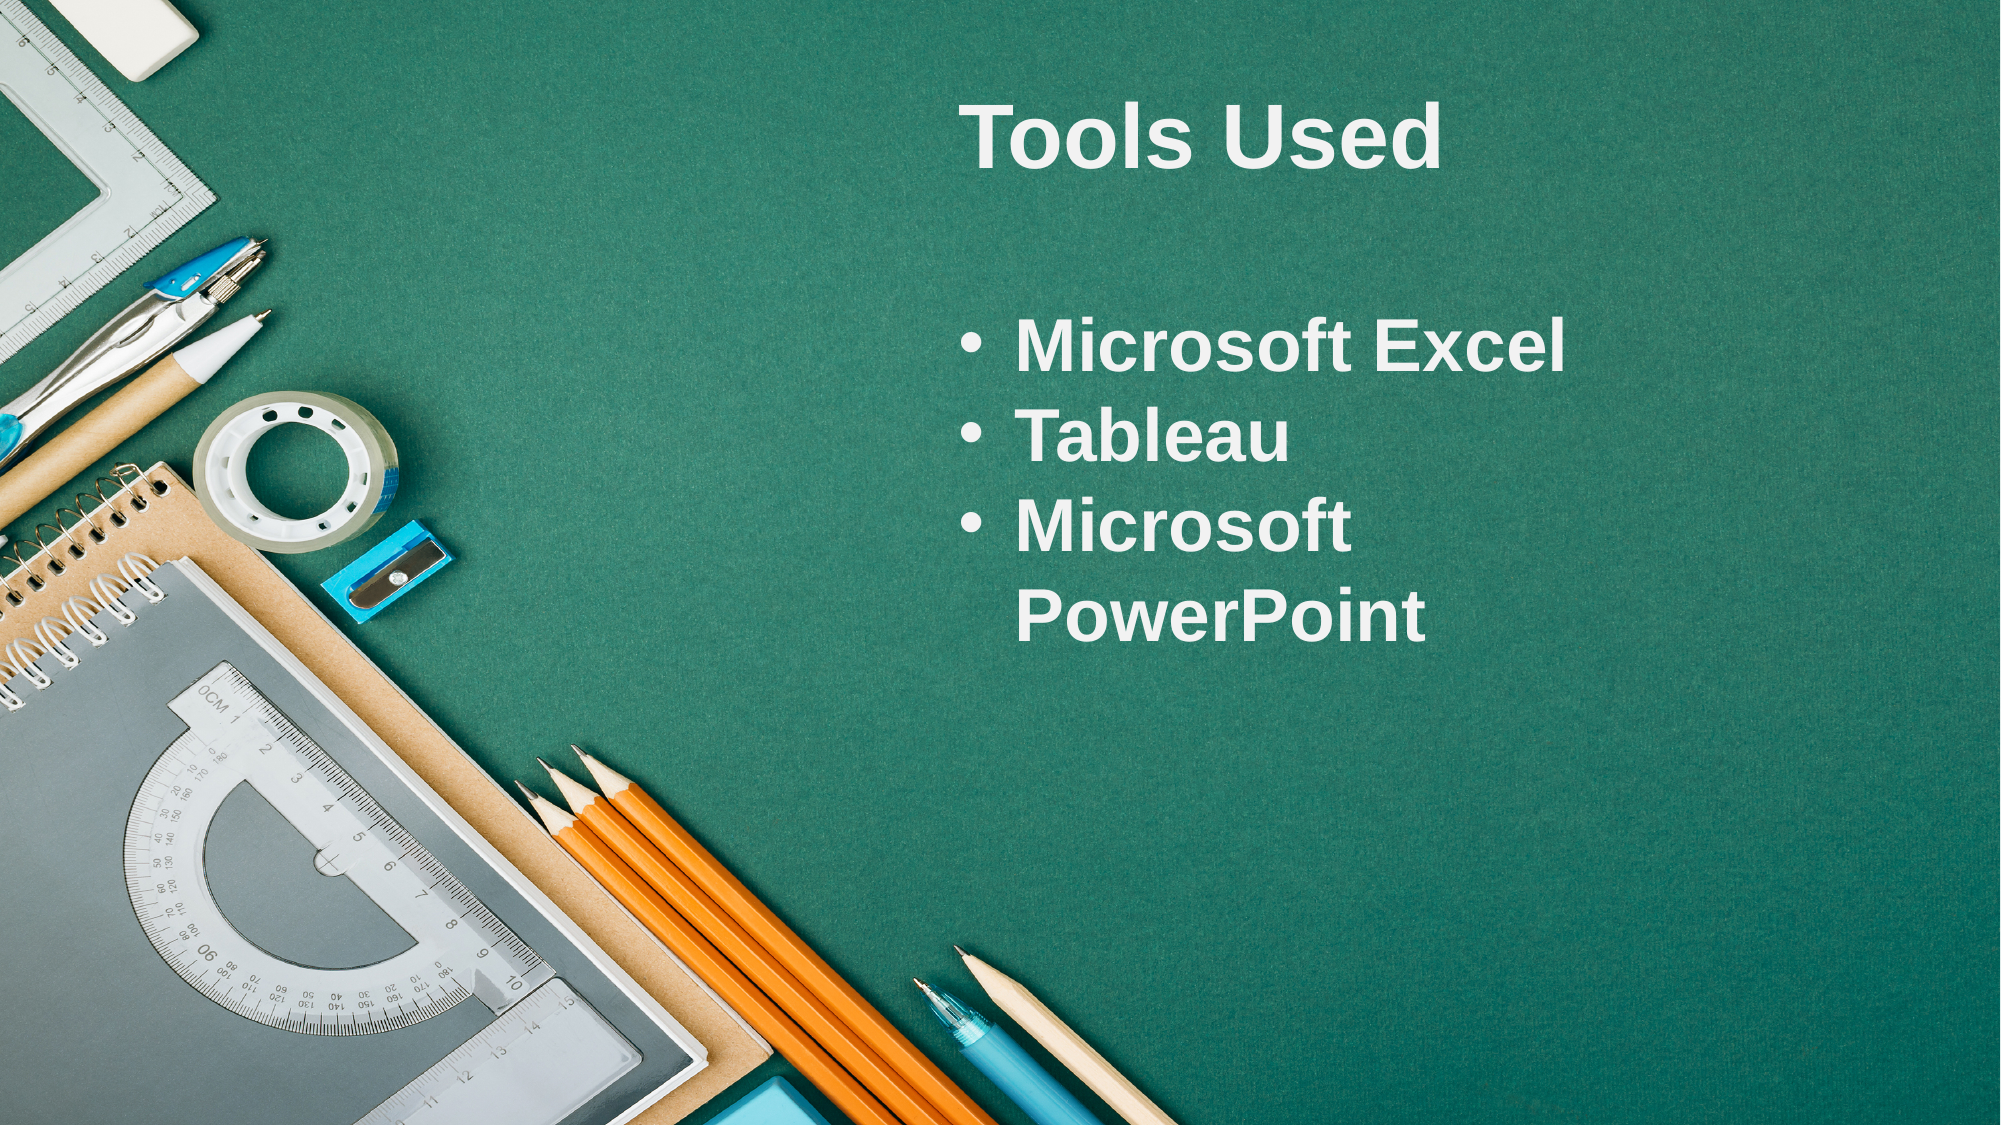

Tools Used

Microsoft Excel
Tableau
Microsoft PowerPoint